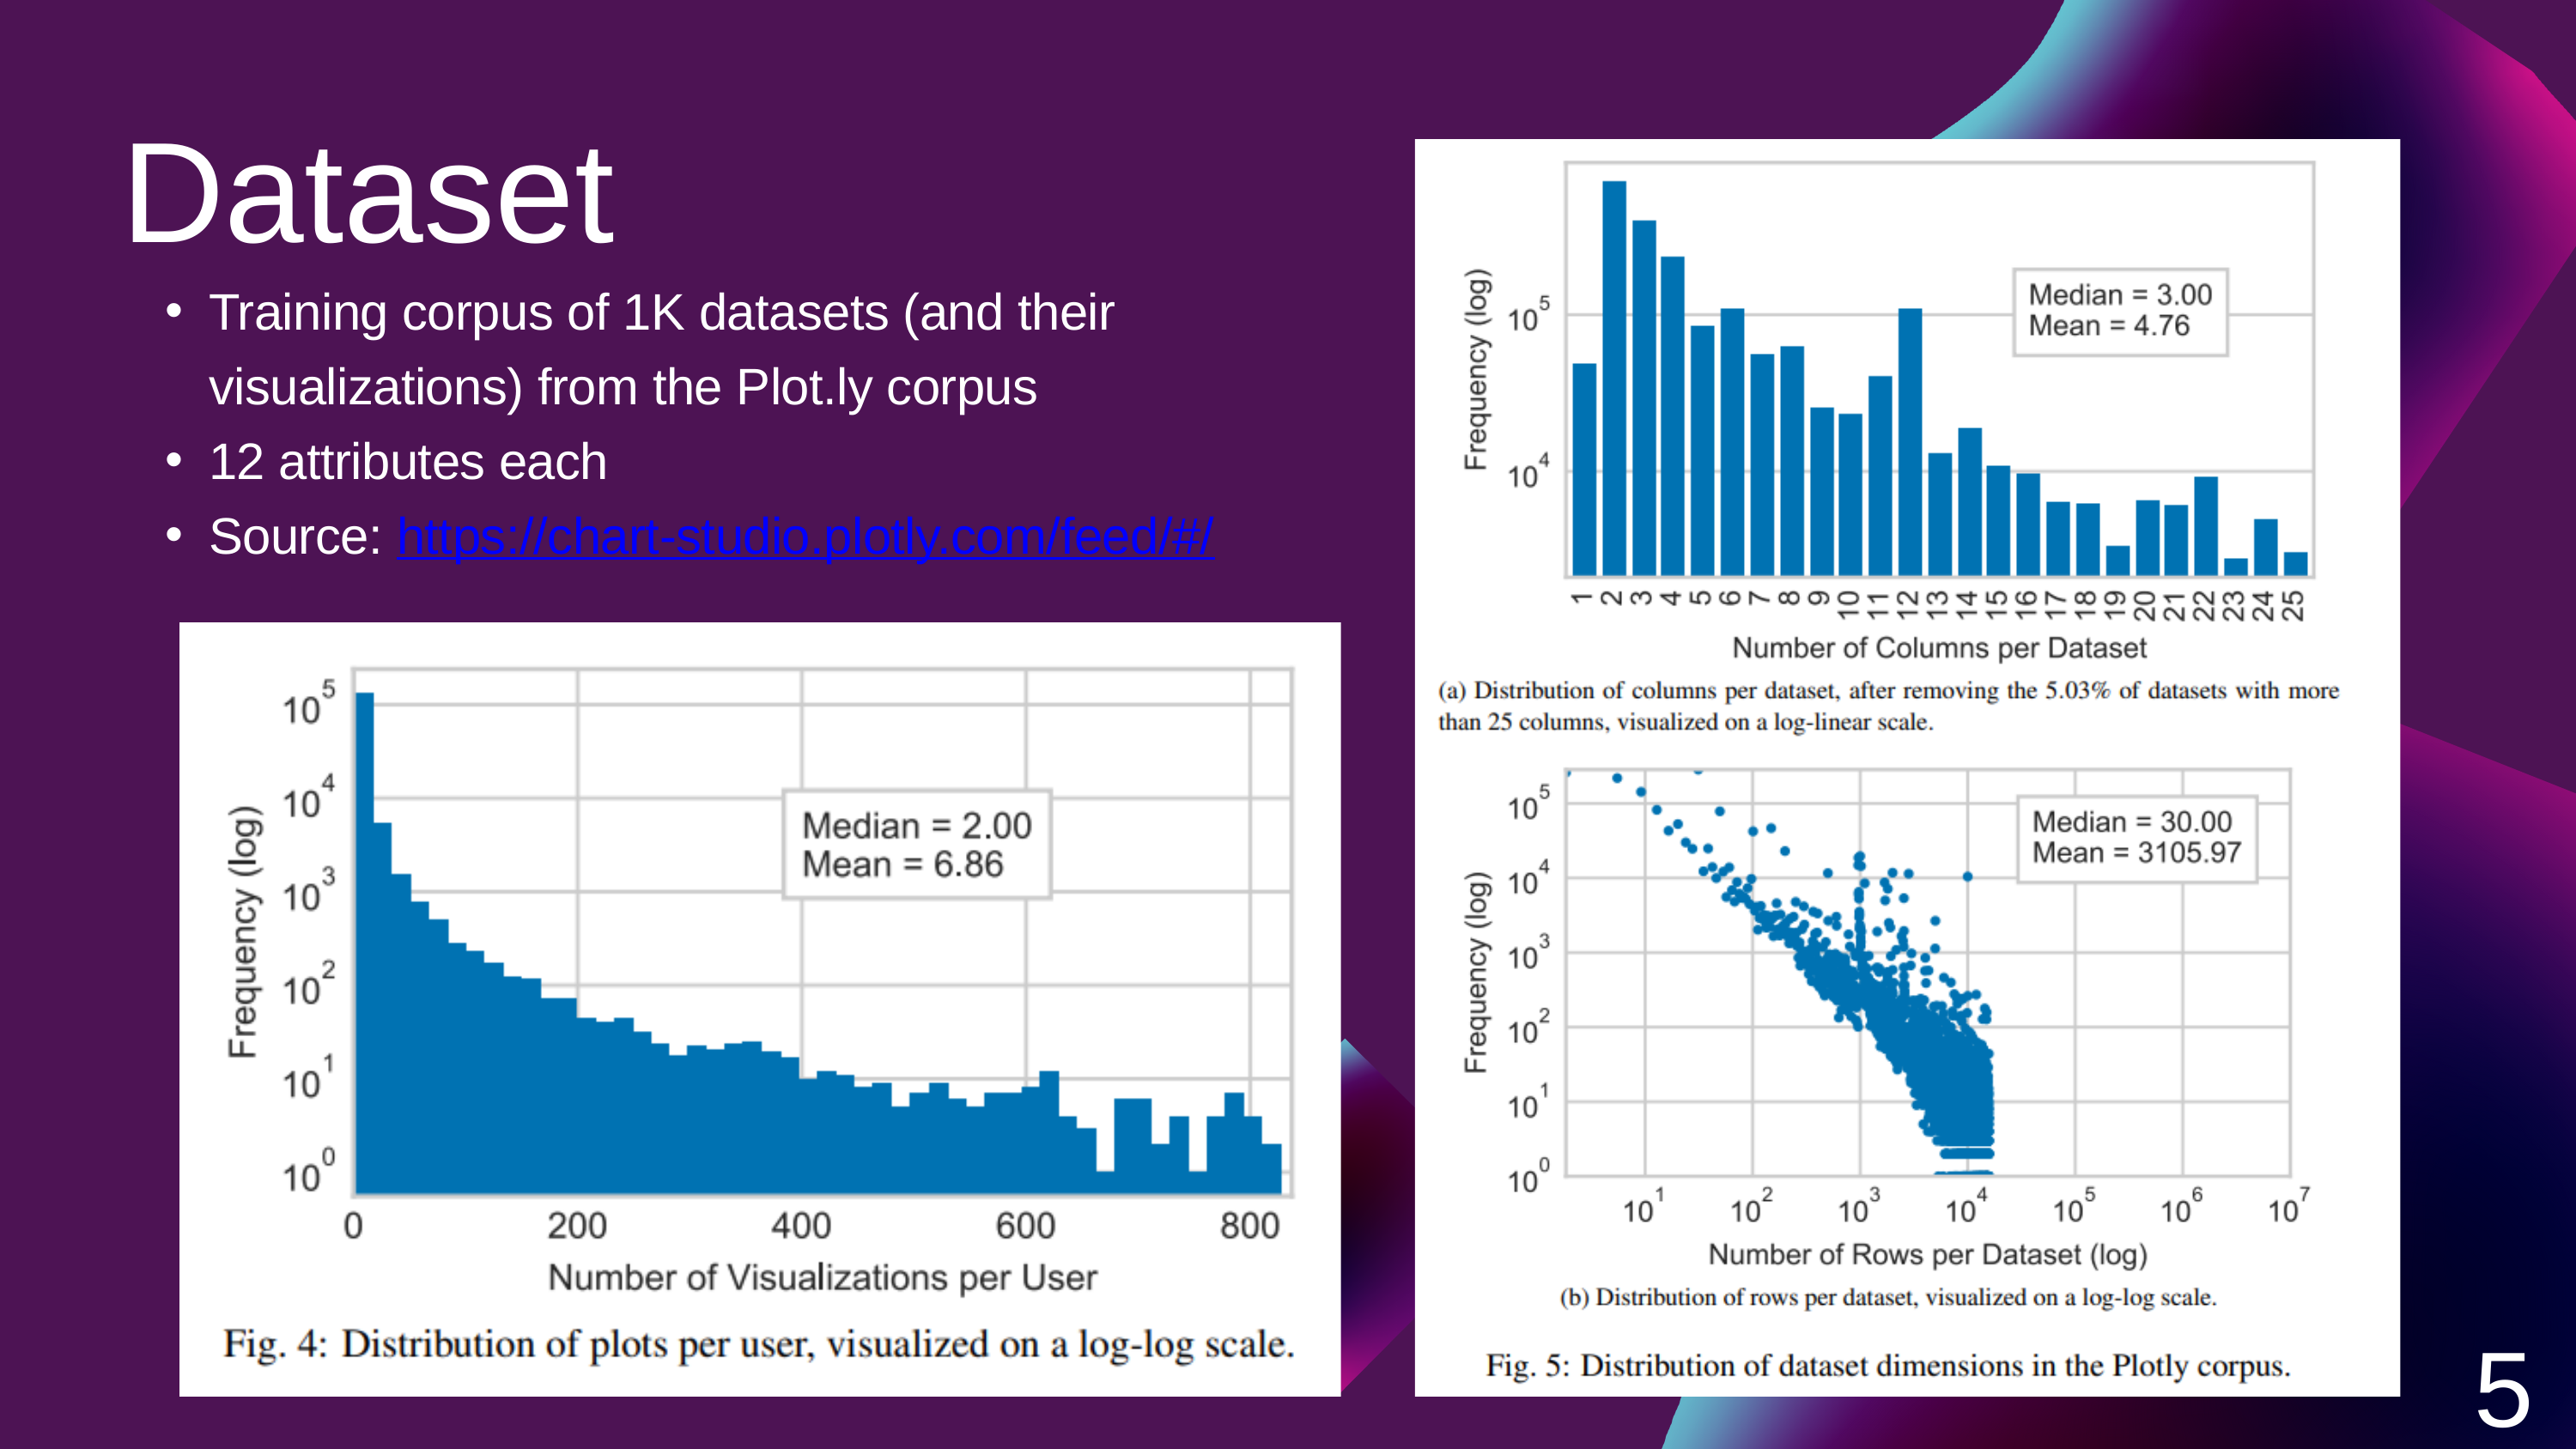

Dataset

Training corpus of 1K datasets (and their visualizations) from the Plot.ly corpus
12 attributes each
Source: https://chart-studio.plotly.com/feed/#/

5